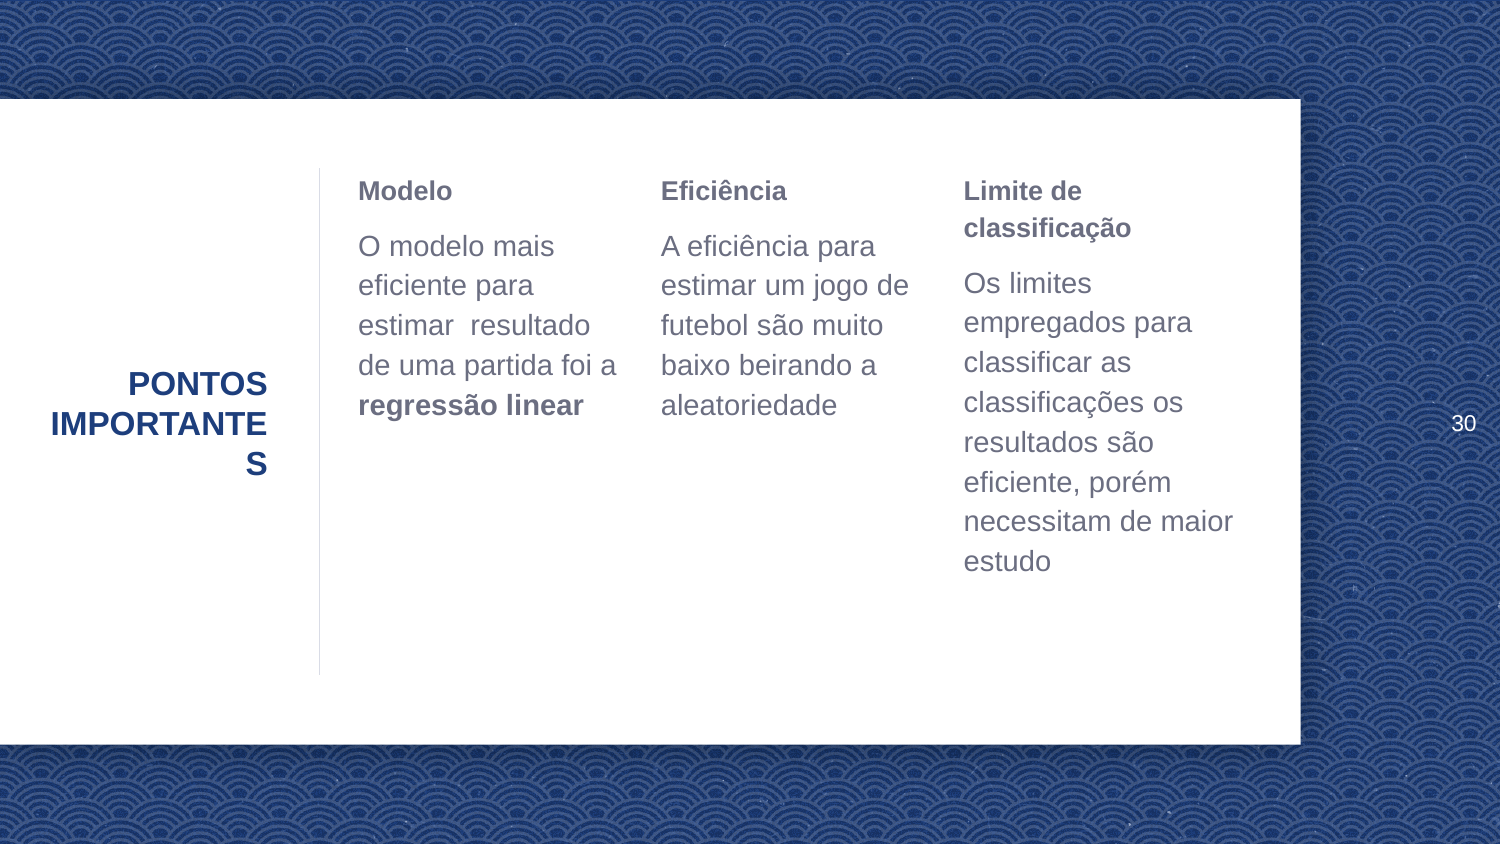

30
# PONTOS IMPORTANTES
Modelo
O modelo mais eficiente para estimar  resultado de uma partida foi a regressão linear
Eficiência
A eficiência para estimar um jogo de futebol são muito baixo beirando a aleatoriedade
Limite de classificação
Os limites empregados para classificar as classificações os resultados são eficiente, porém necessitam de maior estudo